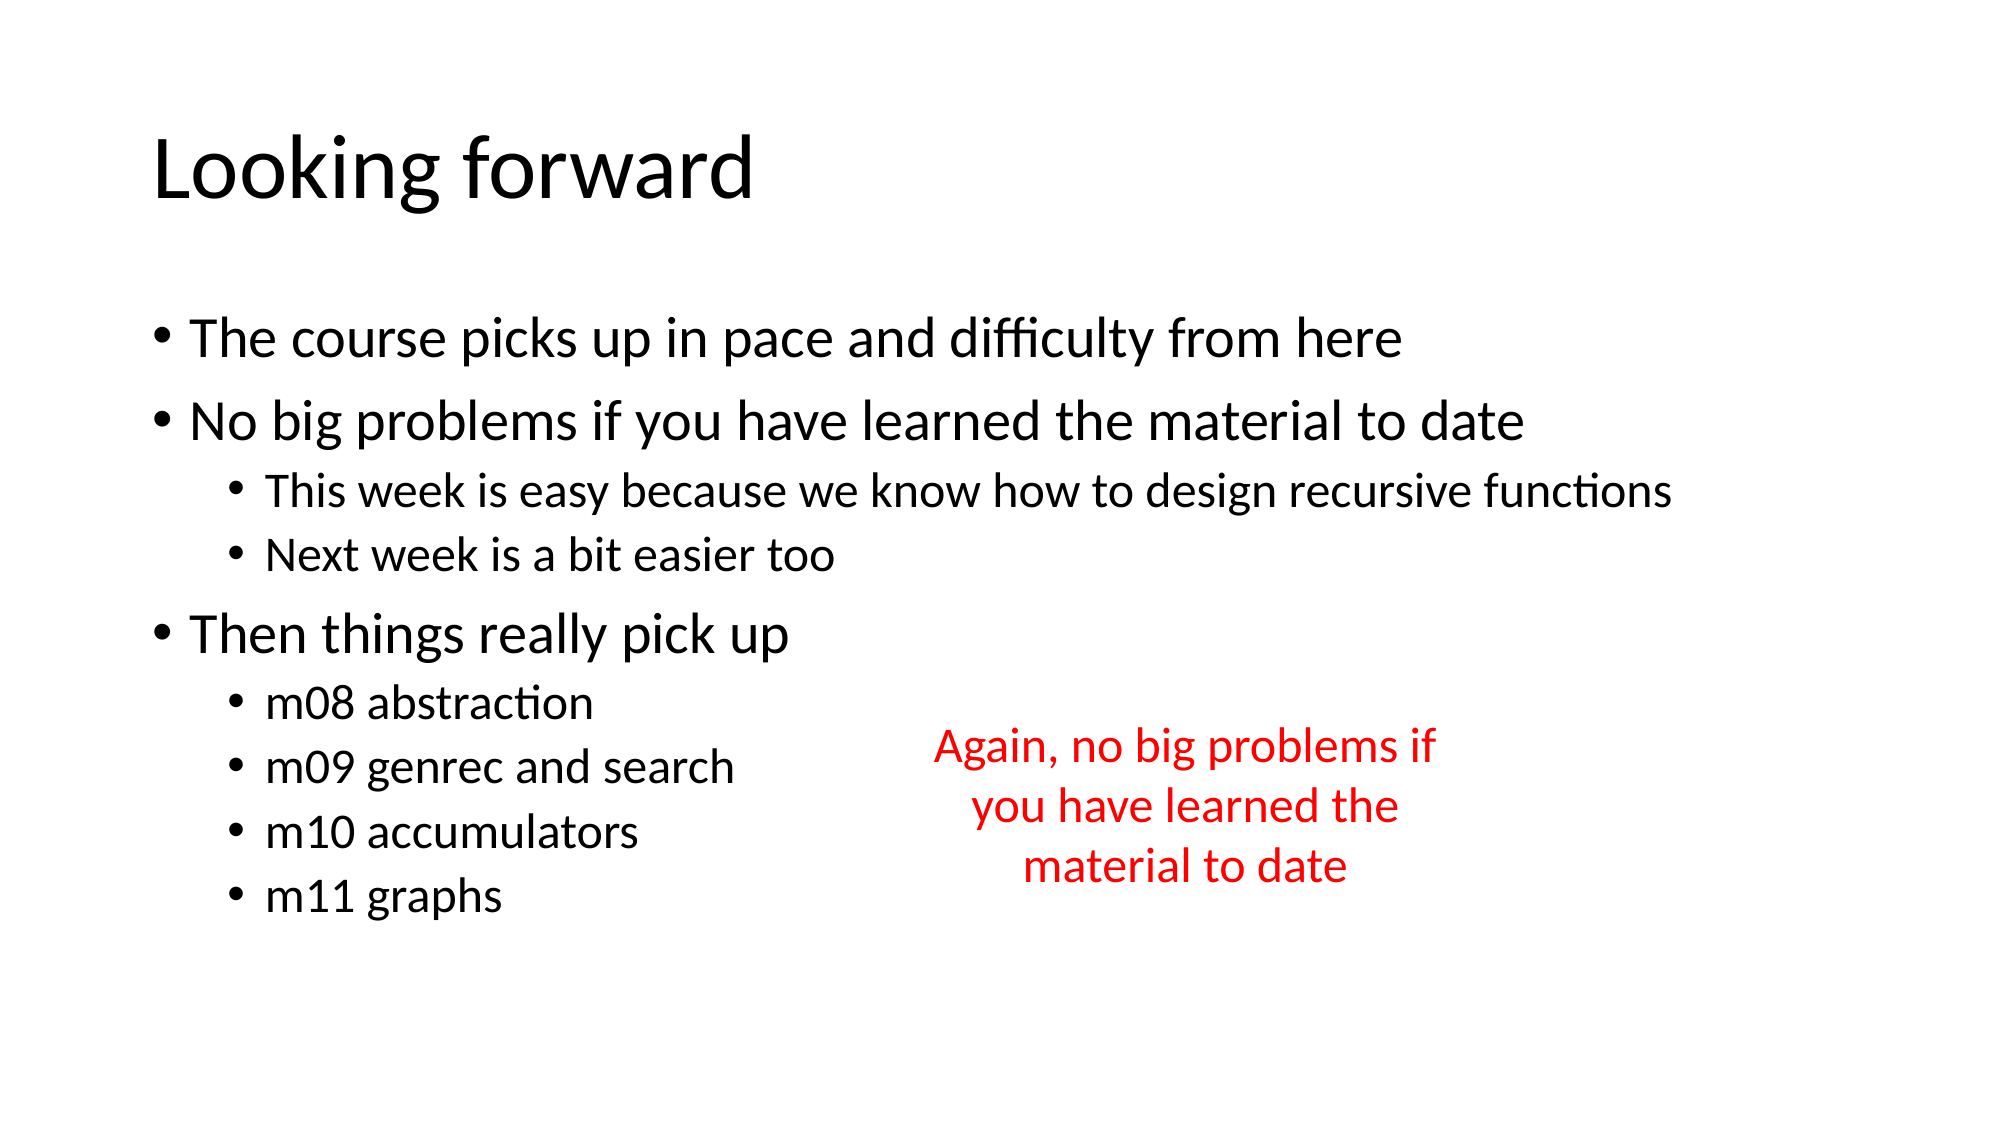

# Looking forward
The course picks up in pace and difficulty from here
No big problems if you have learned the material to date
This week is easy because we know how to design recursive functions
Next week is a bit easier too
Then things really pick up
m08 abstraction
m09 genrec and search
m10 accumulators
m11 graphs

Again, no big problems if you have learned the material to date